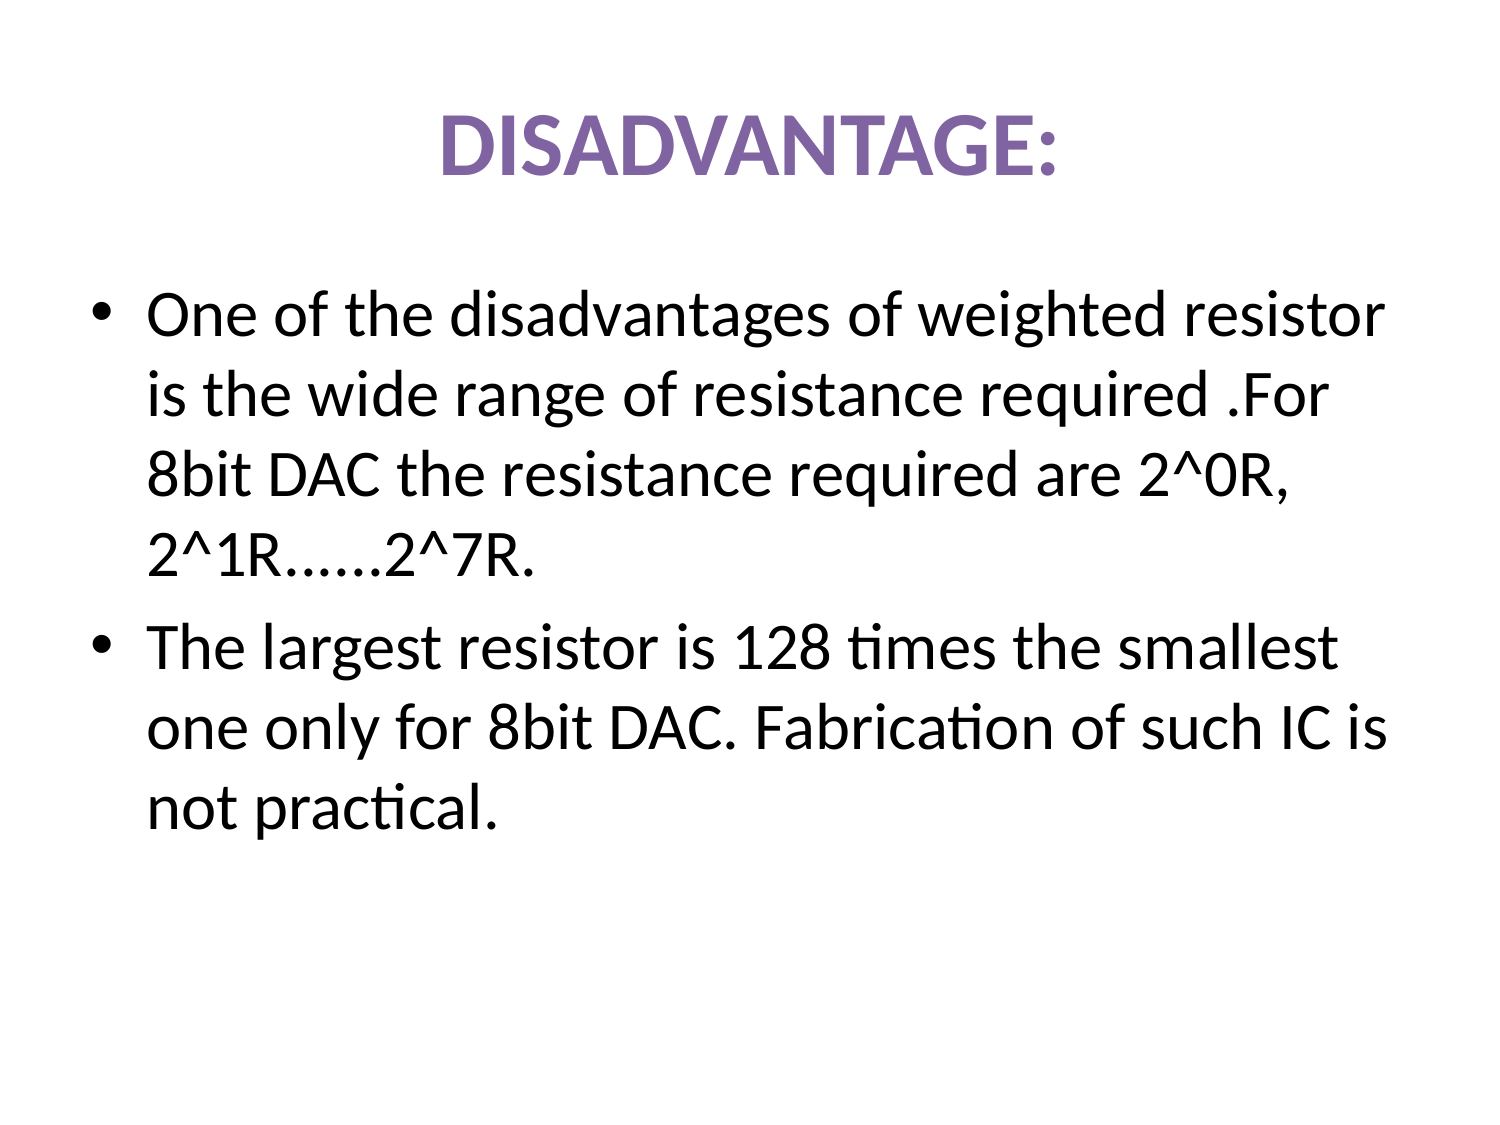

# DISADVANTAGE:
One of the disadvantages of weighted resistor is the wide range of resistance required .For 8bit DAC the resistance required are 2^0R, 2^1R......2^7R.
The largest resistor is 128 times the smallest one only for 8bit DAC. Fabrication of such IC is not practical.